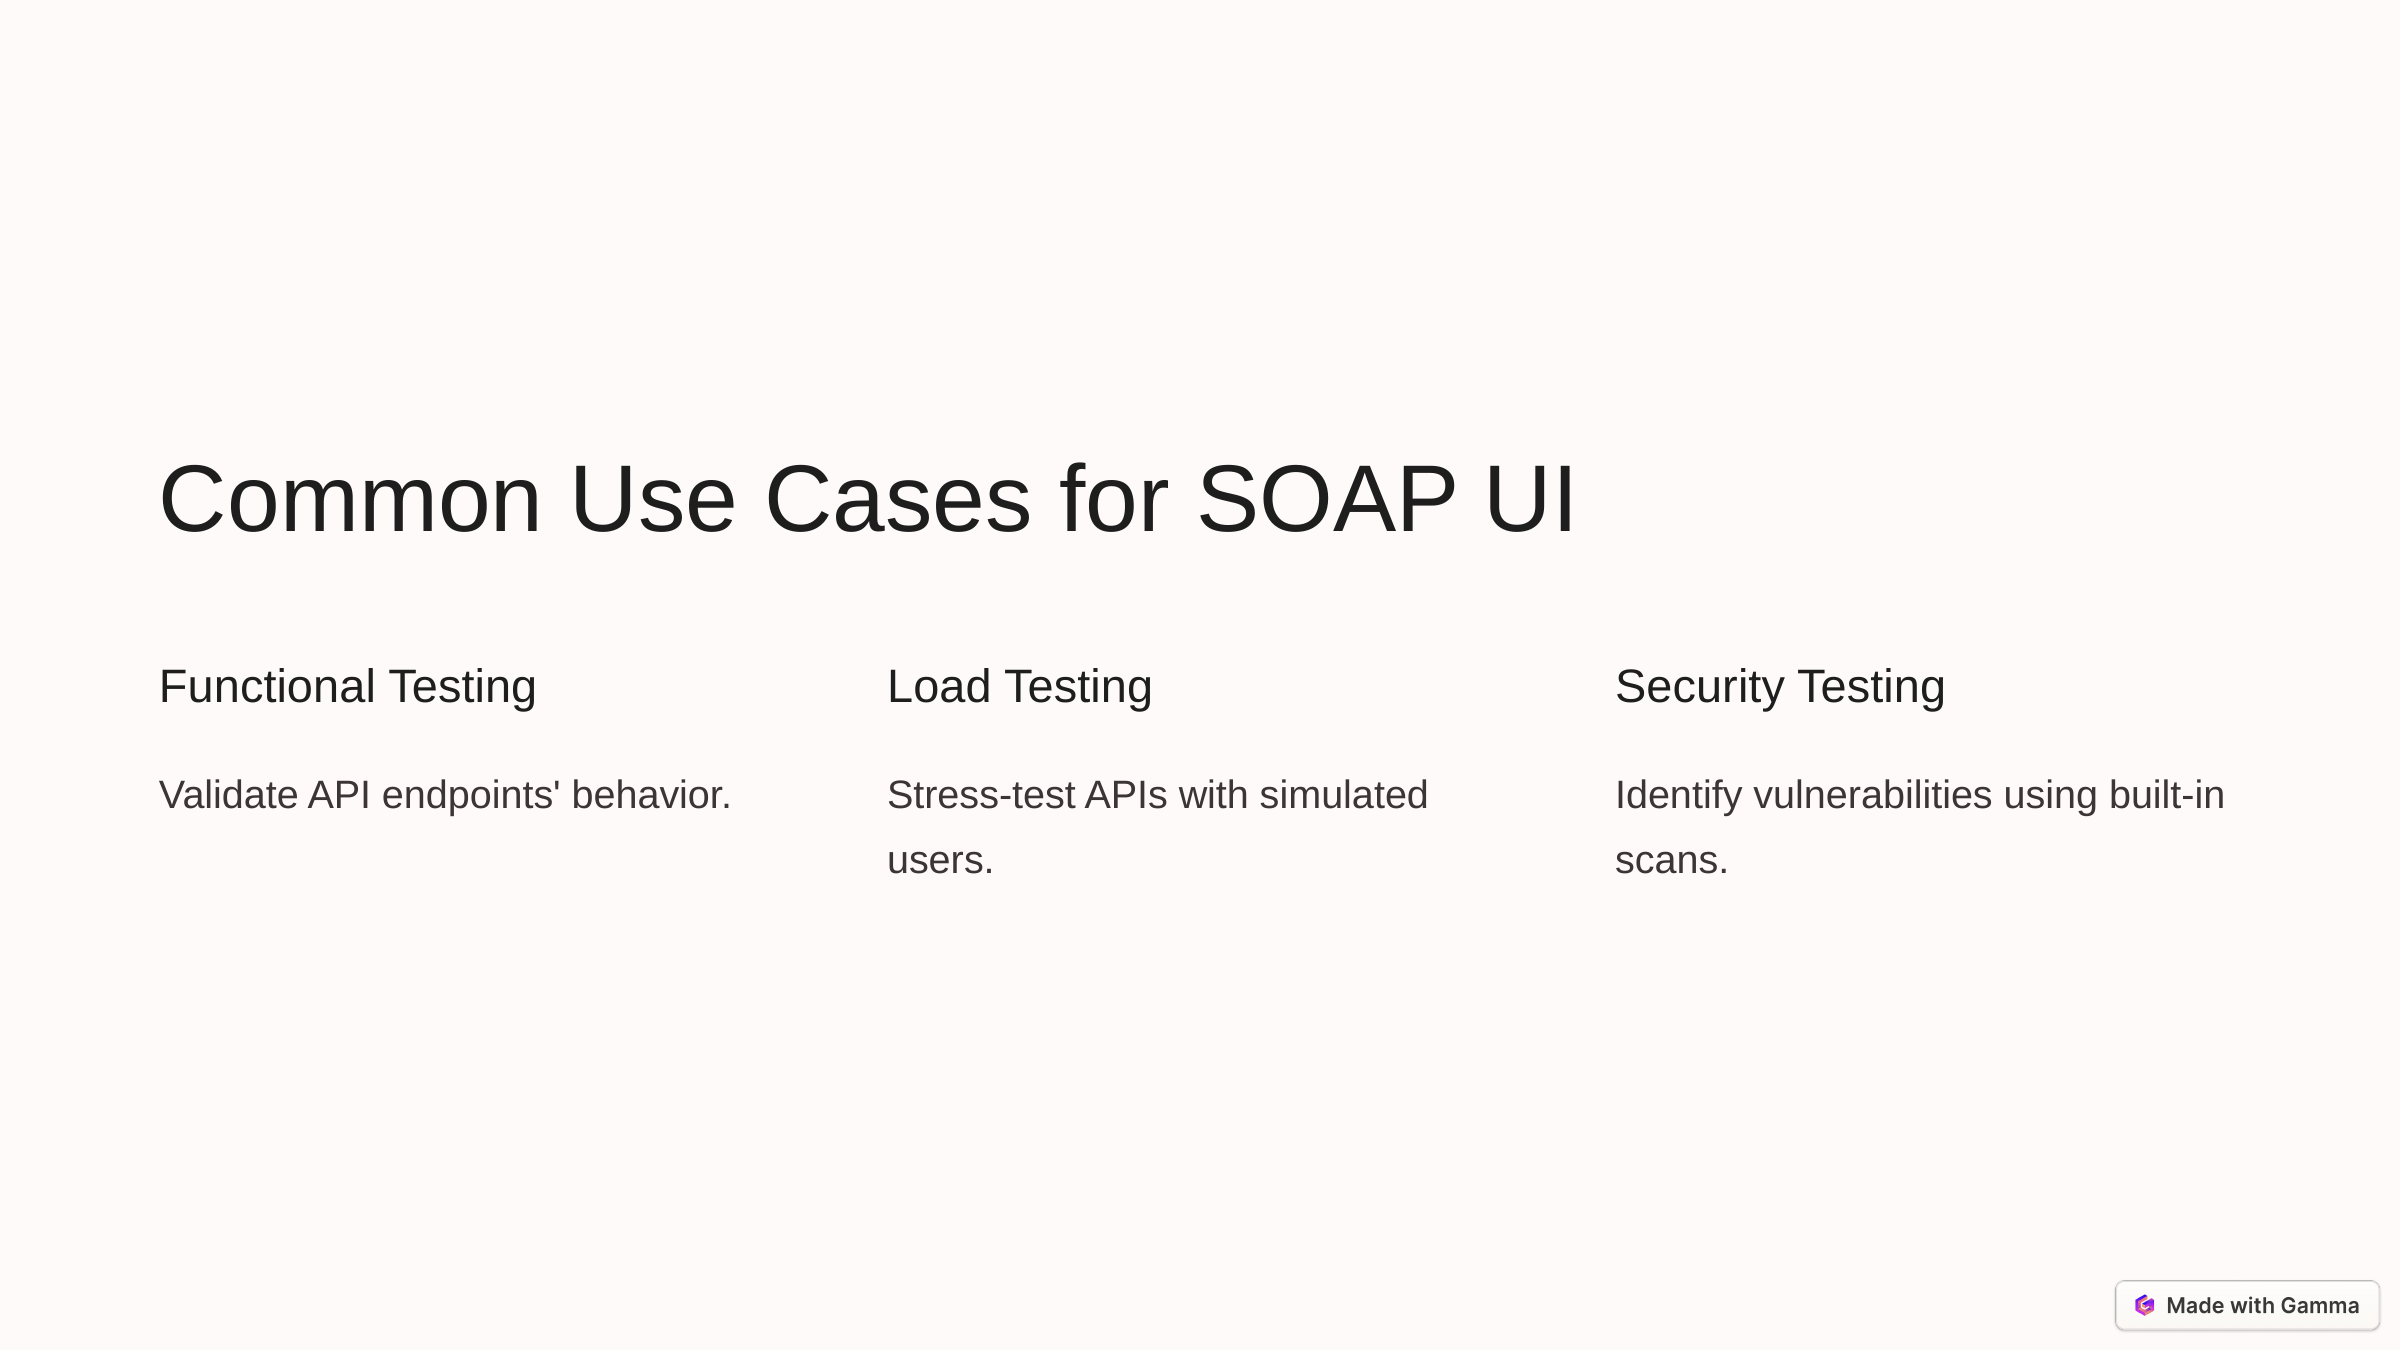

Common Use Cases for SOAP UI
Functional Testing
Load Testing
Security Testing
Validate API endpoints' behavior.
Stress-test APIs with simulated users.
Identify vulnerabilities using built-in scans.